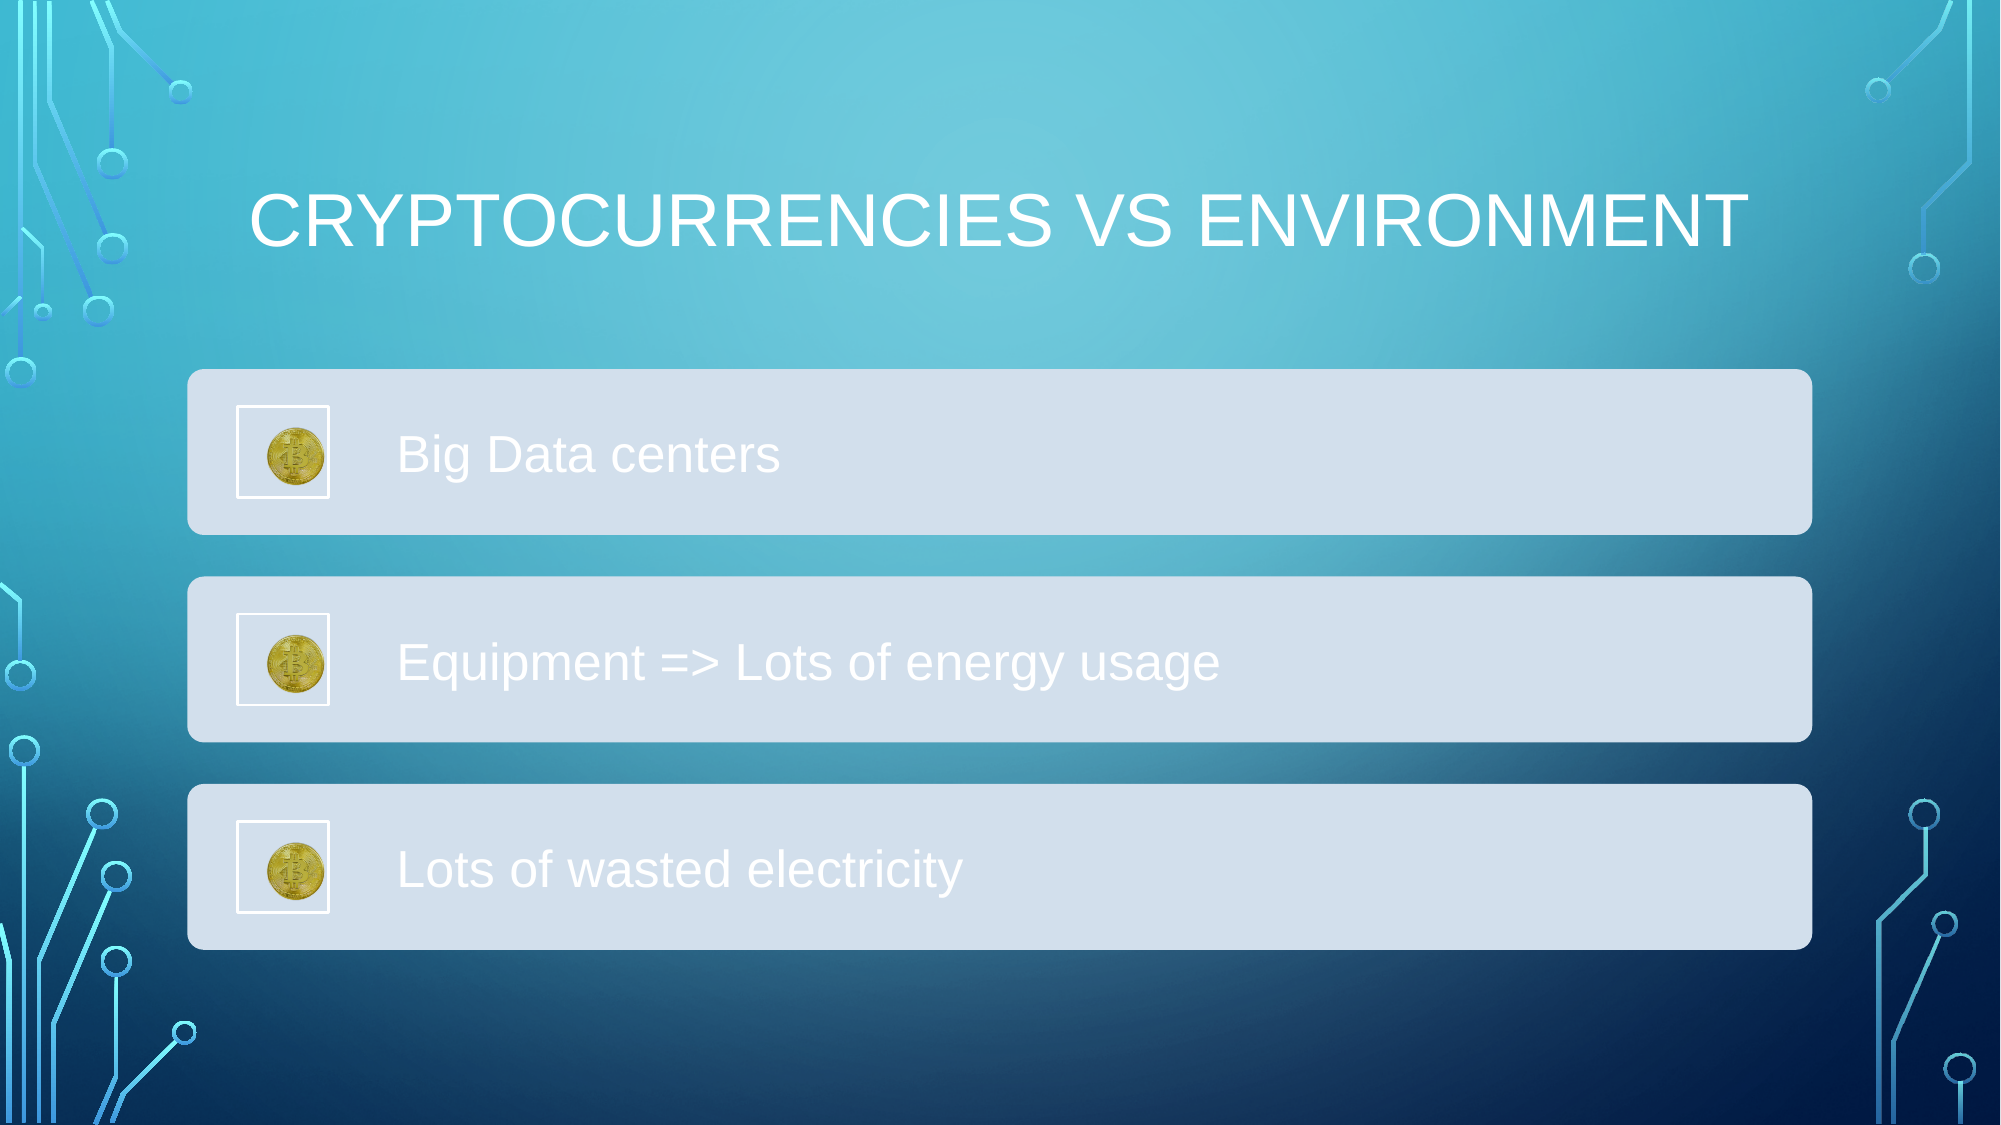

# Cryptocurrencies VS environment
Big Data centers
Equipment => Lots of energy usage
Lots of wasted electricity